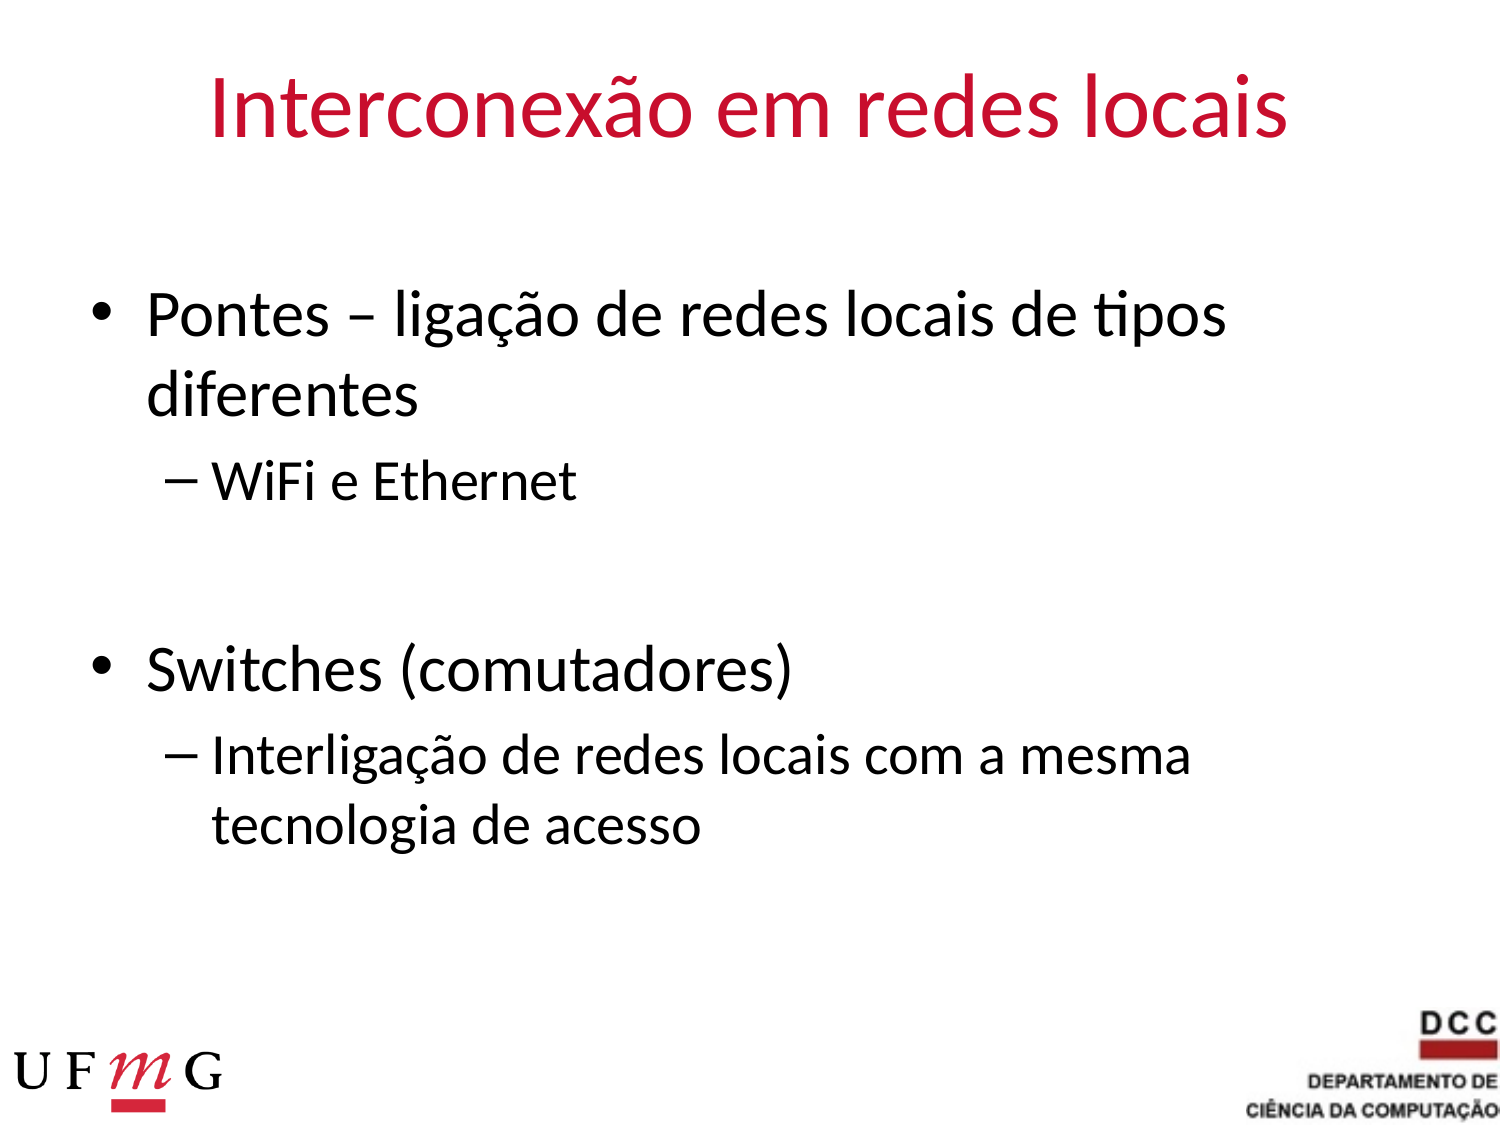

# Interconexão em redes locais
Pontes – ligação de redes locais de tipos diferentes
WiFi e Ethernet

Switches (comutadores)
Interligação de redes locais com a mesma tecnologia de acesso